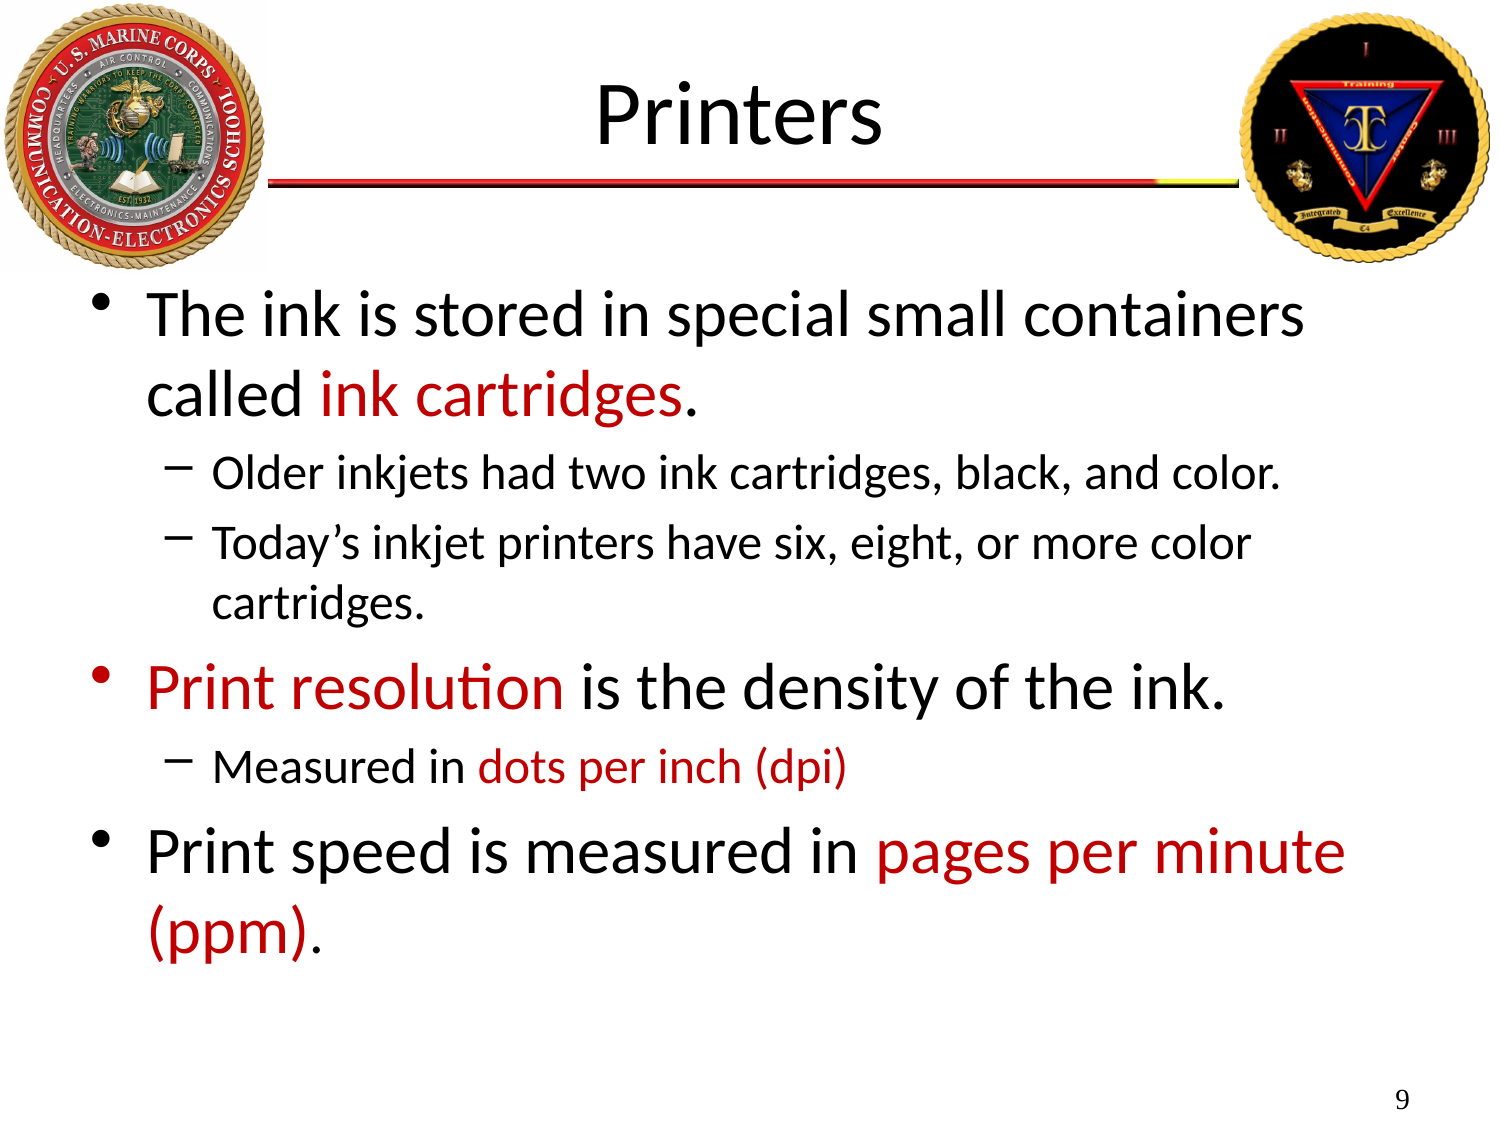

# Printers
The ink is stored in special small containers called ink cartridges.
Older inkjets had two ink cartridges, black, and color.
Today’s inkjet printers have six, eight, or more color cartridges.
Print resolution is the density of the ink.
Measured in dots per inch (dpi)
Print speed is measured in pages per minute (ppm).